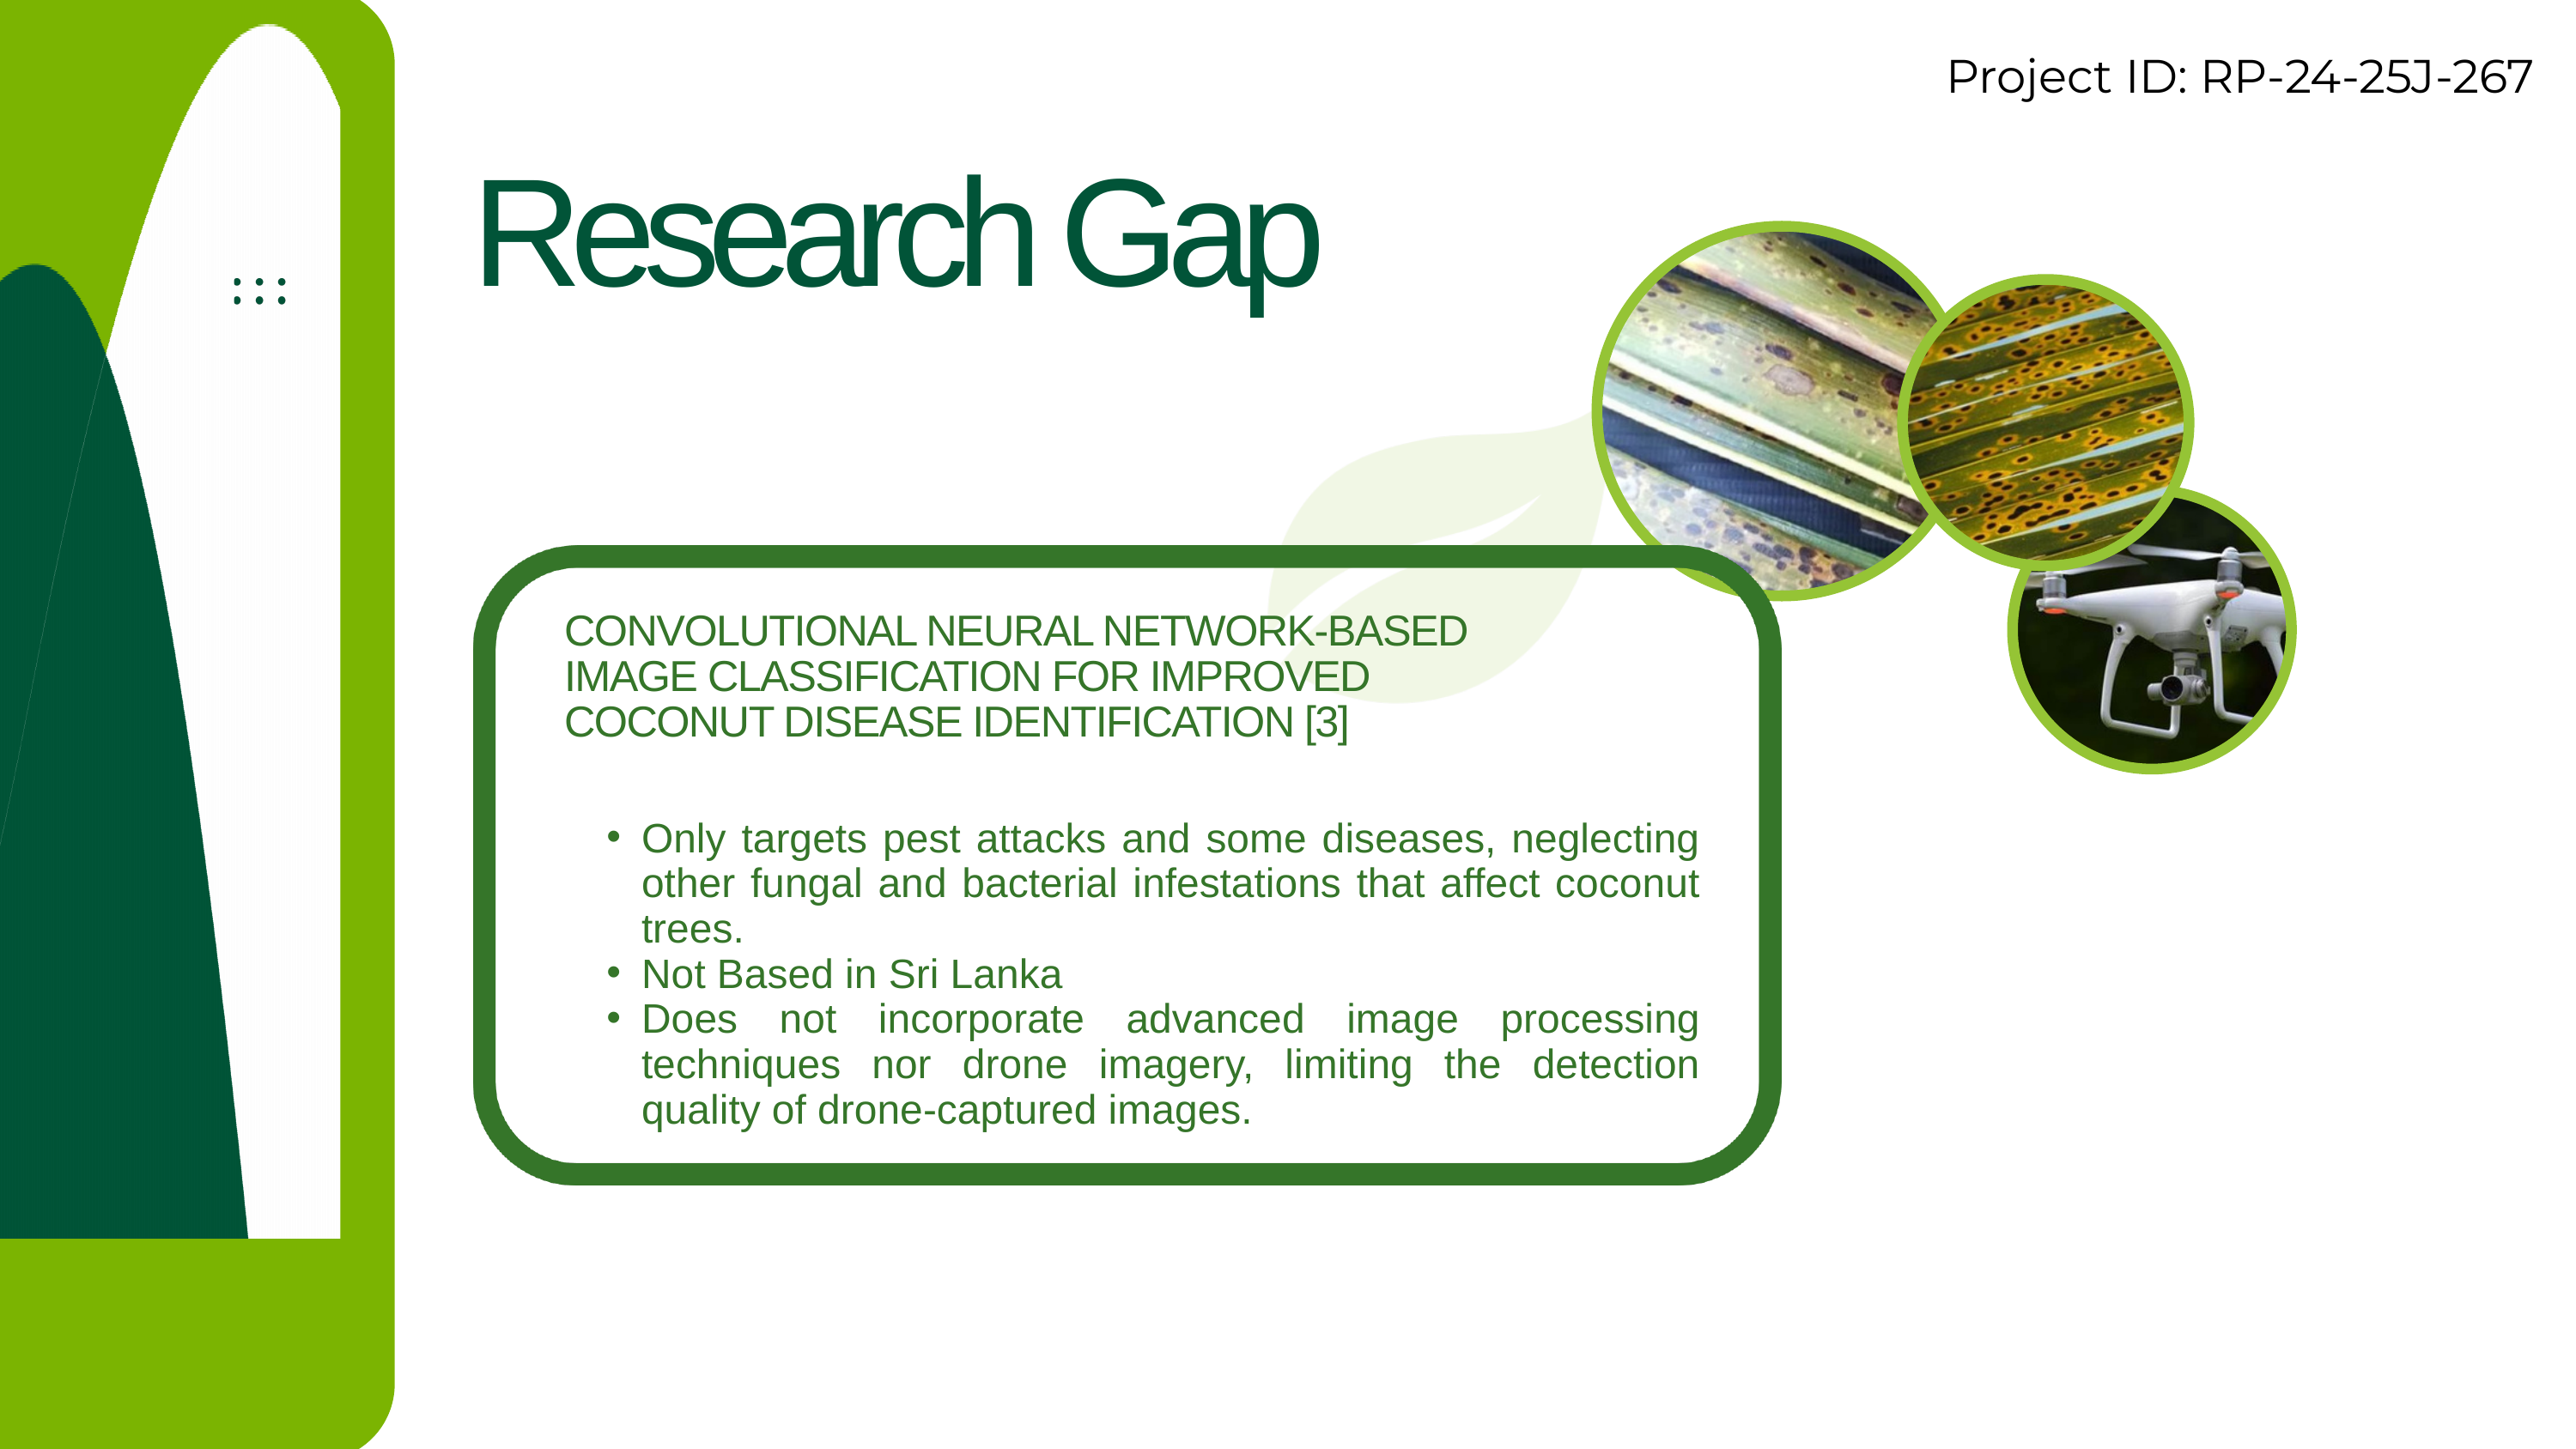

Project ID: RP-24-25J-267​
Research Gap

CONVOLUTIONAL NEURAL NETWORK-BASED IMAGE CLASSIFICATION FOR IMPROVED COCONUT DISEASE IDENTIFICATION [3]
Only targets pest attacks and some diseases, neglecting other fungal and bacterial infestations that affect coconut trees.
Not Based in Sri Lanka
Does not incorporate advanced image processing techniques nor drone imagery, limiting the detection quality of drone-captured images.